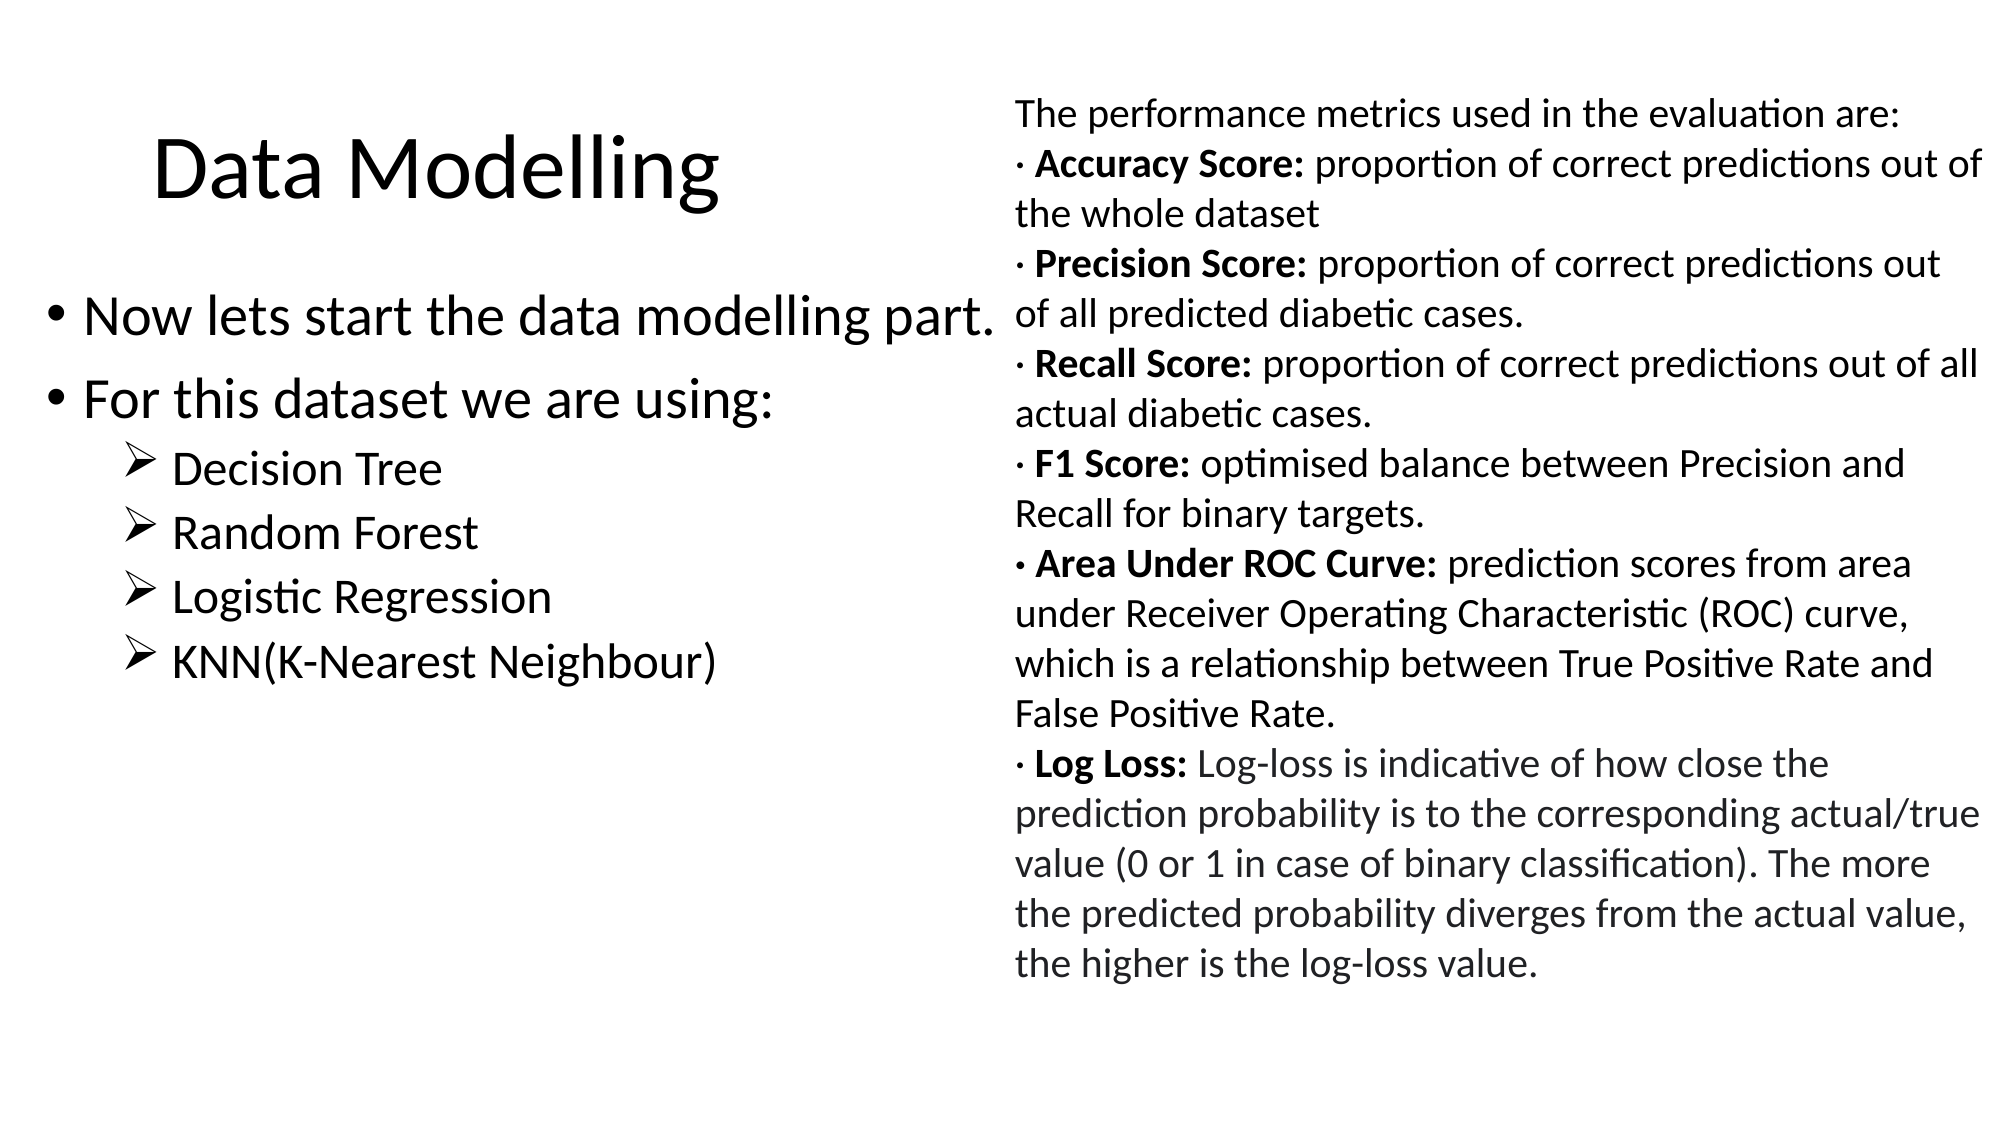

# Data Modelling
The performance metrics used in the evaluation are:
· Accuracy Score: proportion of correct predictions out of the whole dataset
· Precision Score: proportion of correct predictions out of all predicted diabetic cases.
· Recall Score: proportion of correct predictions out of all actual diabetic cases.
· F1 Score: optimised balance between Precision and Recall for binary targets.
· Area Under ROC Curve: prediction scores from area under Receiver Operating Characteristic (ROC) curve, which is a relationship between True Positive Rate and False Positive Rate.
· Log Loss: Log-loss is indicative of how close the prediction probability is to the corresponding actual/true value (0 or 1 in case of binary classification). The more the predicted probability diverges from the actual value, the higher is the log-loss value.
Now lets start the data modelling part.
For this dataset we are using:
 Decision Tree
 Random Forest
 Logistic Regression
 KNN(K-Nearest Neighbour)